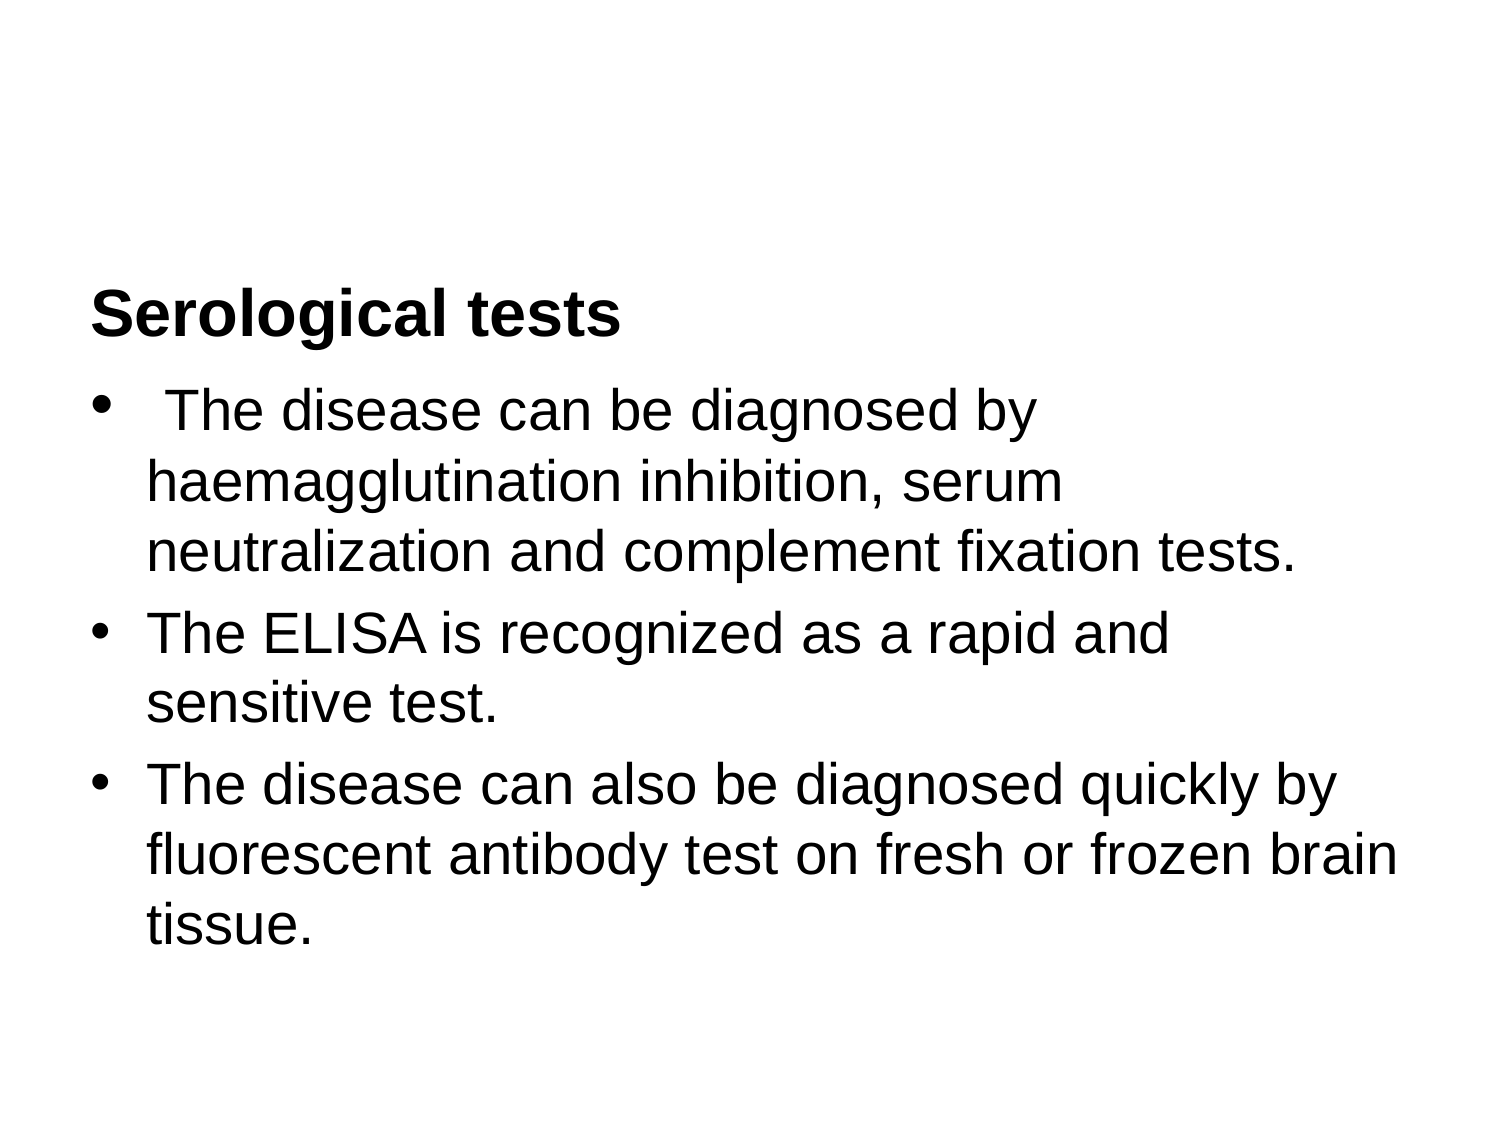

#
Serological tests
 The disease can be diagnosed by haemagglutination inhibition, serum neutralization and complement fixation tests.
The ELISA is recognized as a rapid and sensitive test.
The disease can also be diagnosed quickly by fluorescent antibody test on fresh or frozen brain tissue.